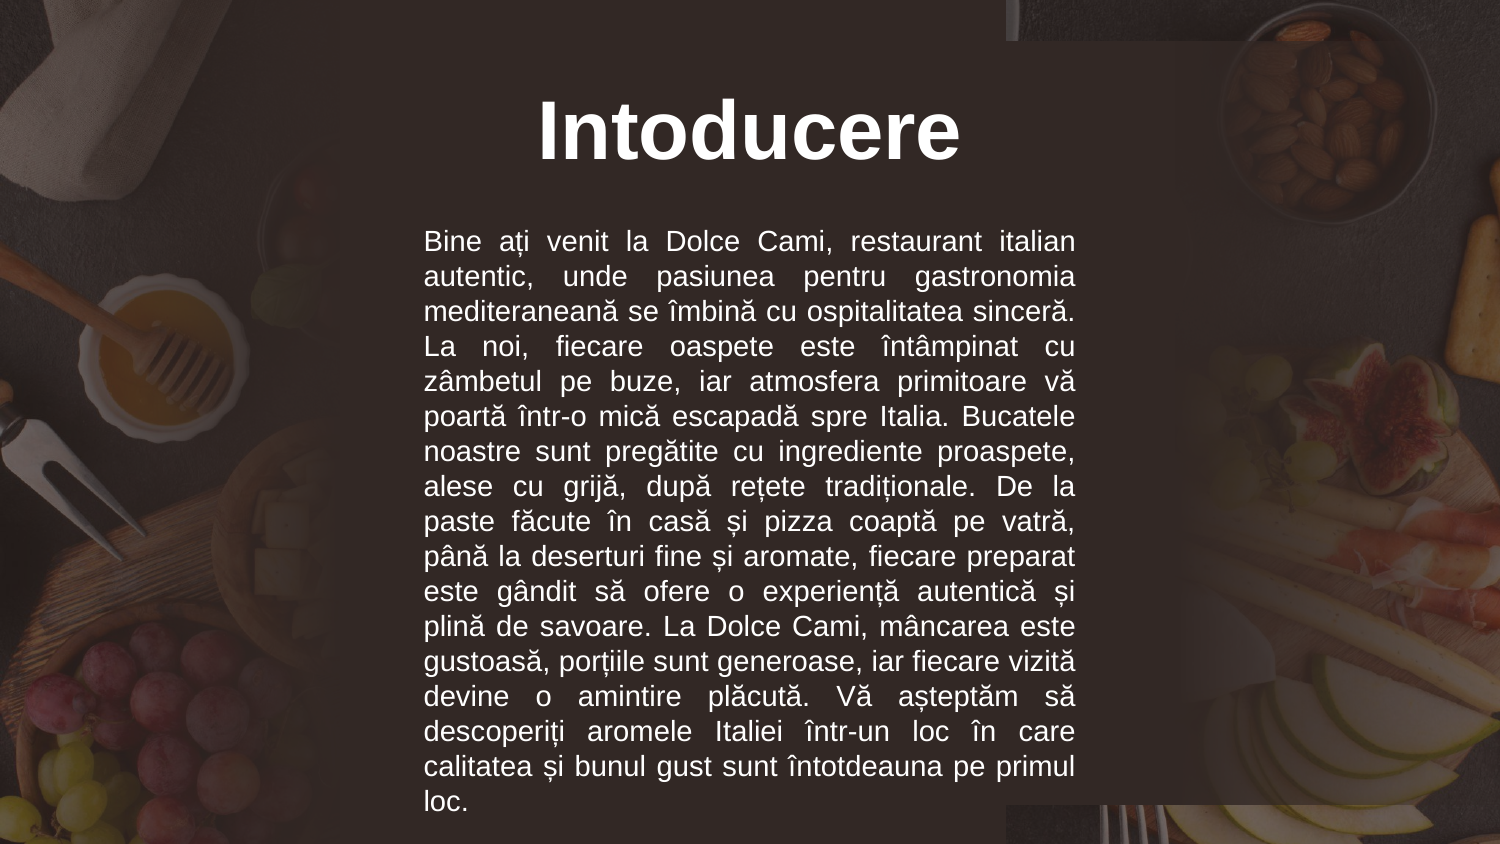

# Intoducere
Bine ați venit la Dolce Cami, restaurant italian autentic, unde pasiunea pentru gastronomia mediteraneană se îmbină cu ospitalitatea sinceră. La noi, fiecare oaspete este întâmpinat cu zâmbetul pe buze, iar atmosfera primitoare vă poartă într-o mică escapadă spre Italia. Bucatele noastre sunt pregătite cu ingrediente proaspete, alese cu grijă, după rețete tradiționale. De la paste făcute în casă și pizza coaptă pe vatră, până la deserturi fine și aromate, fiecare preparat este gândit să ofere o experiență autentică și plină de savoare. La Dolce Cami, mâncarea este gustoasă, porțiile sunt generoase, iar fiecare vizită devine o amintire plăcută. Vă așteptăm să descoperiți aromele Italiei într-un loc în care calitatea și bunul gust sunt întotdeauna pe primul loc.